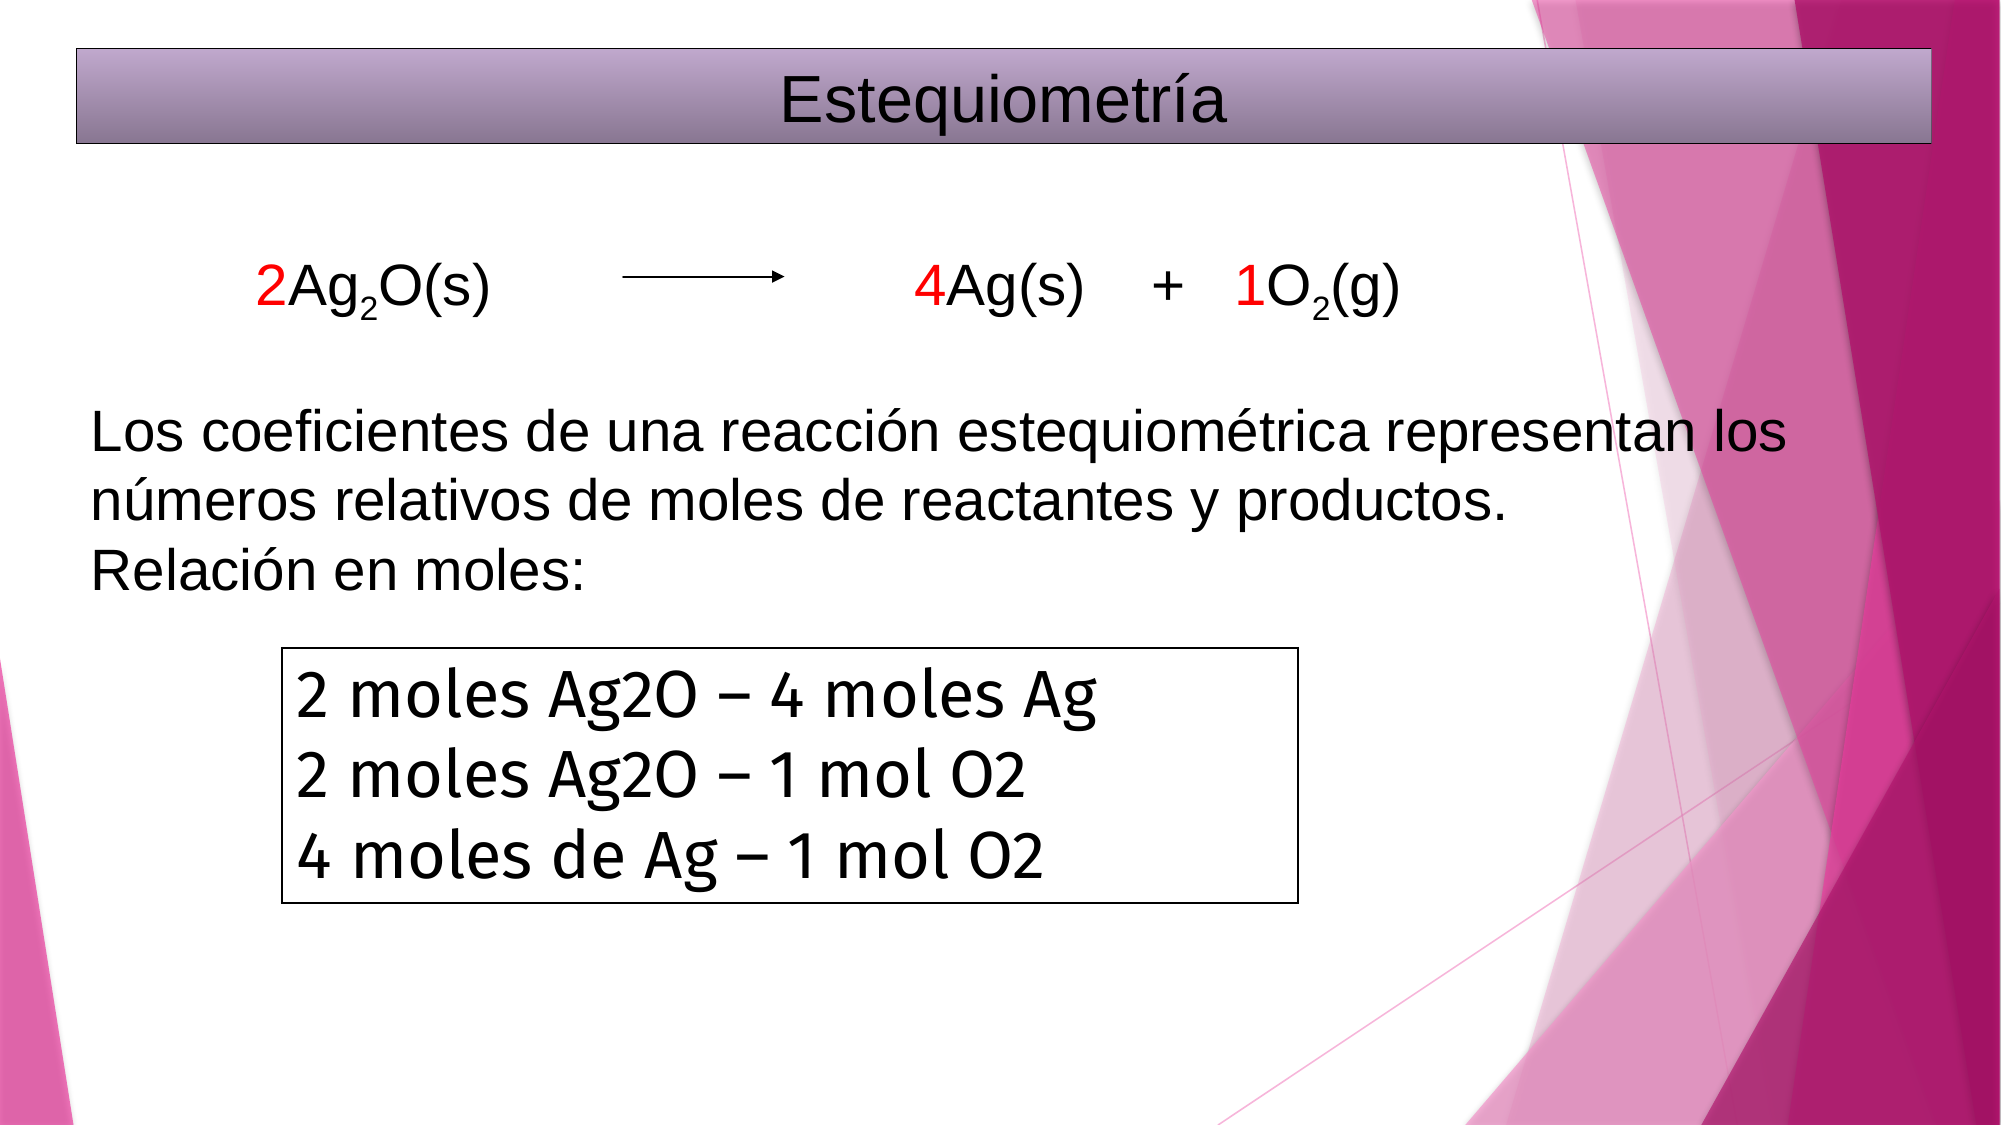

Estequiometría
2Ag2O(s)                          4Ag(s)    +   1O2(g)
Los coeficientes de una reacción estequiométrica representan los números relativos de moles de reactantes y productos.
Relación en moles:
| 2 moles Ag2O – 4 moles Ag 2 moles Ag2O – 1 mol O2 4 moles de Ag – 1 mol O2 |
| --- |